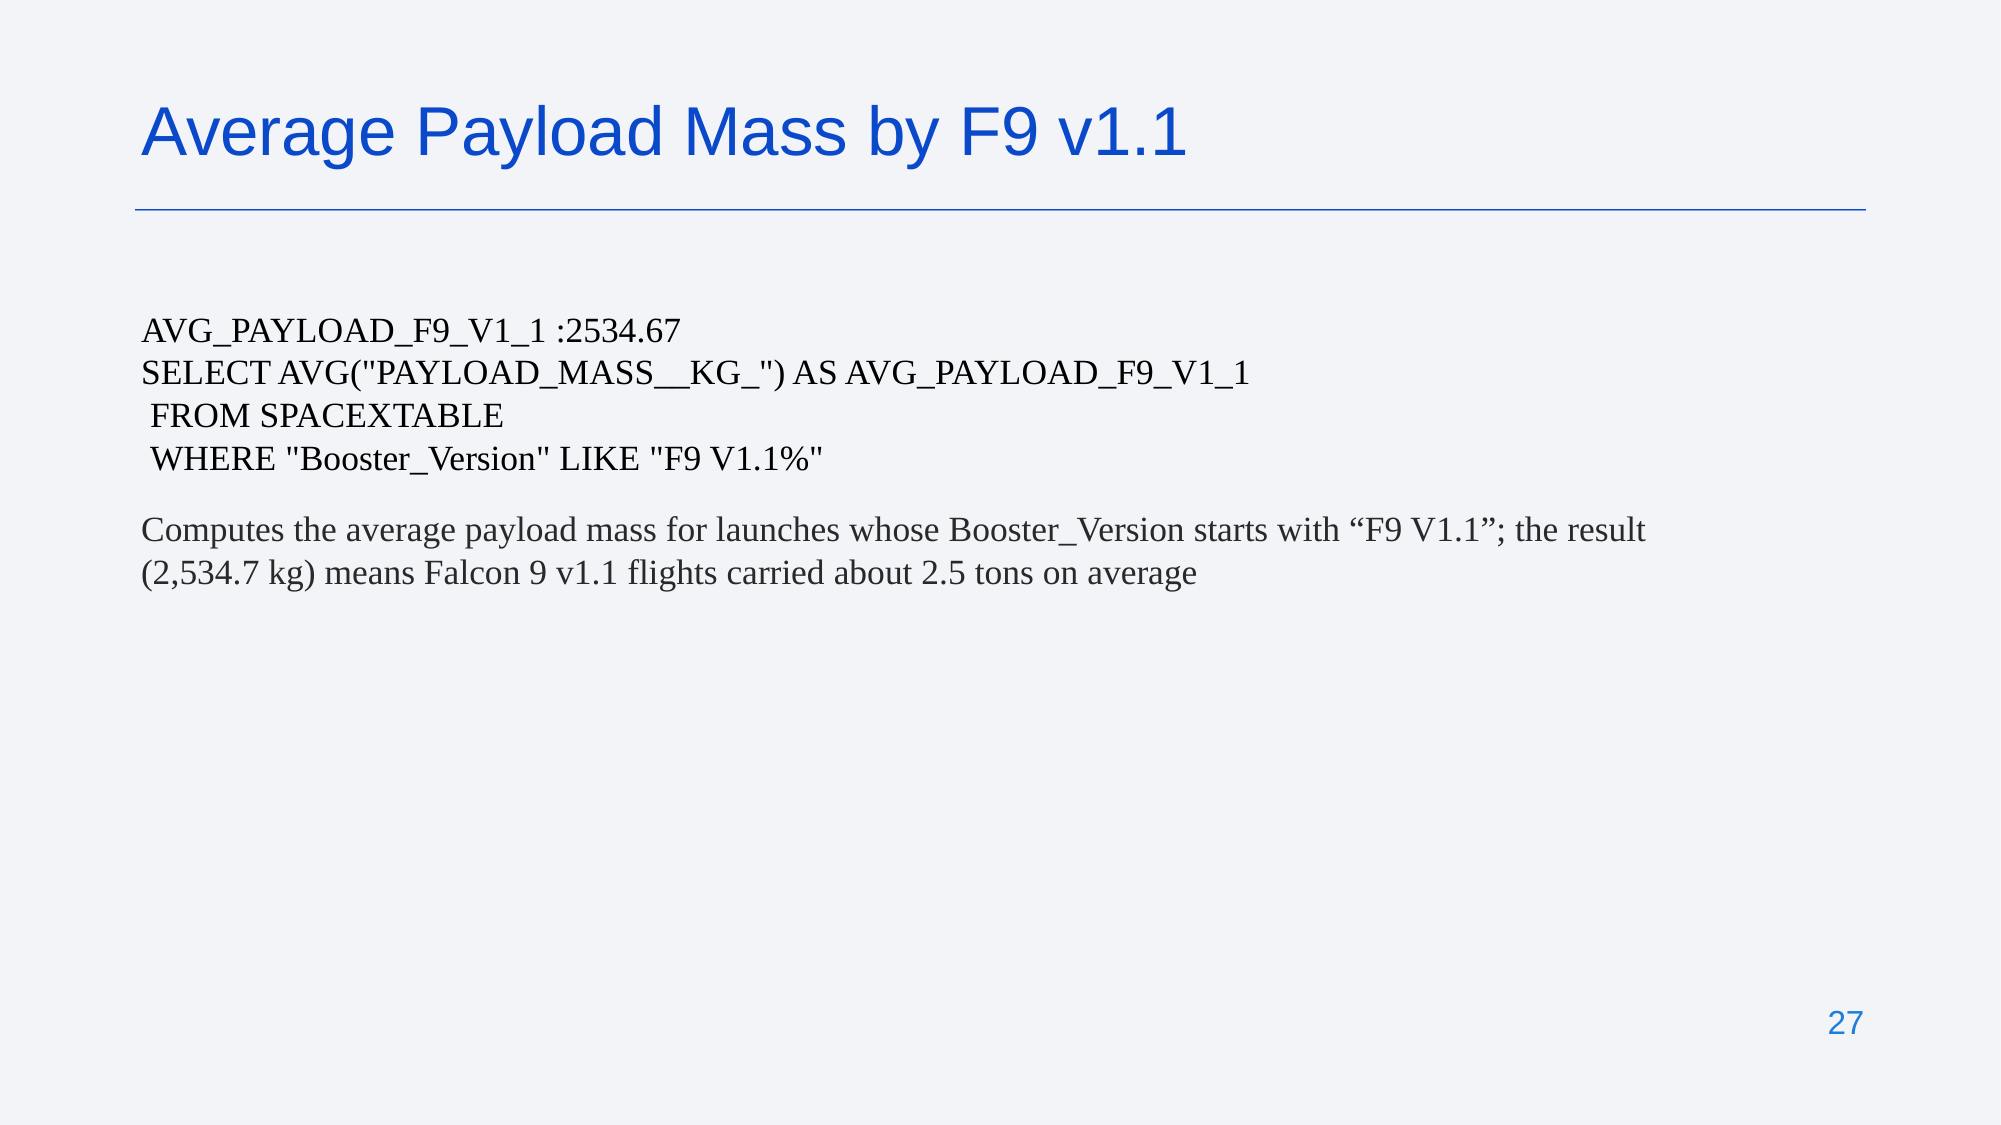

Average Payload Mass by F9 v1.1
AVG_PAYLOAD_F9_V1_1 :2534.67
SELECT AVG("PAYLOAD_MASS__KG_") AS AVG_PAYLOAD_F9_V1_1
 FROM SPACEXTABLE
 WHERE "Booster_Version" LIKE "F9 V1.1%"
Computes the average payload mass for launches whose Booster_Version starts with “F9 V1.1”; the result (2,534.7 kg) means Falcon 9 v1.1 flights carried about 2.5 tons on average

27